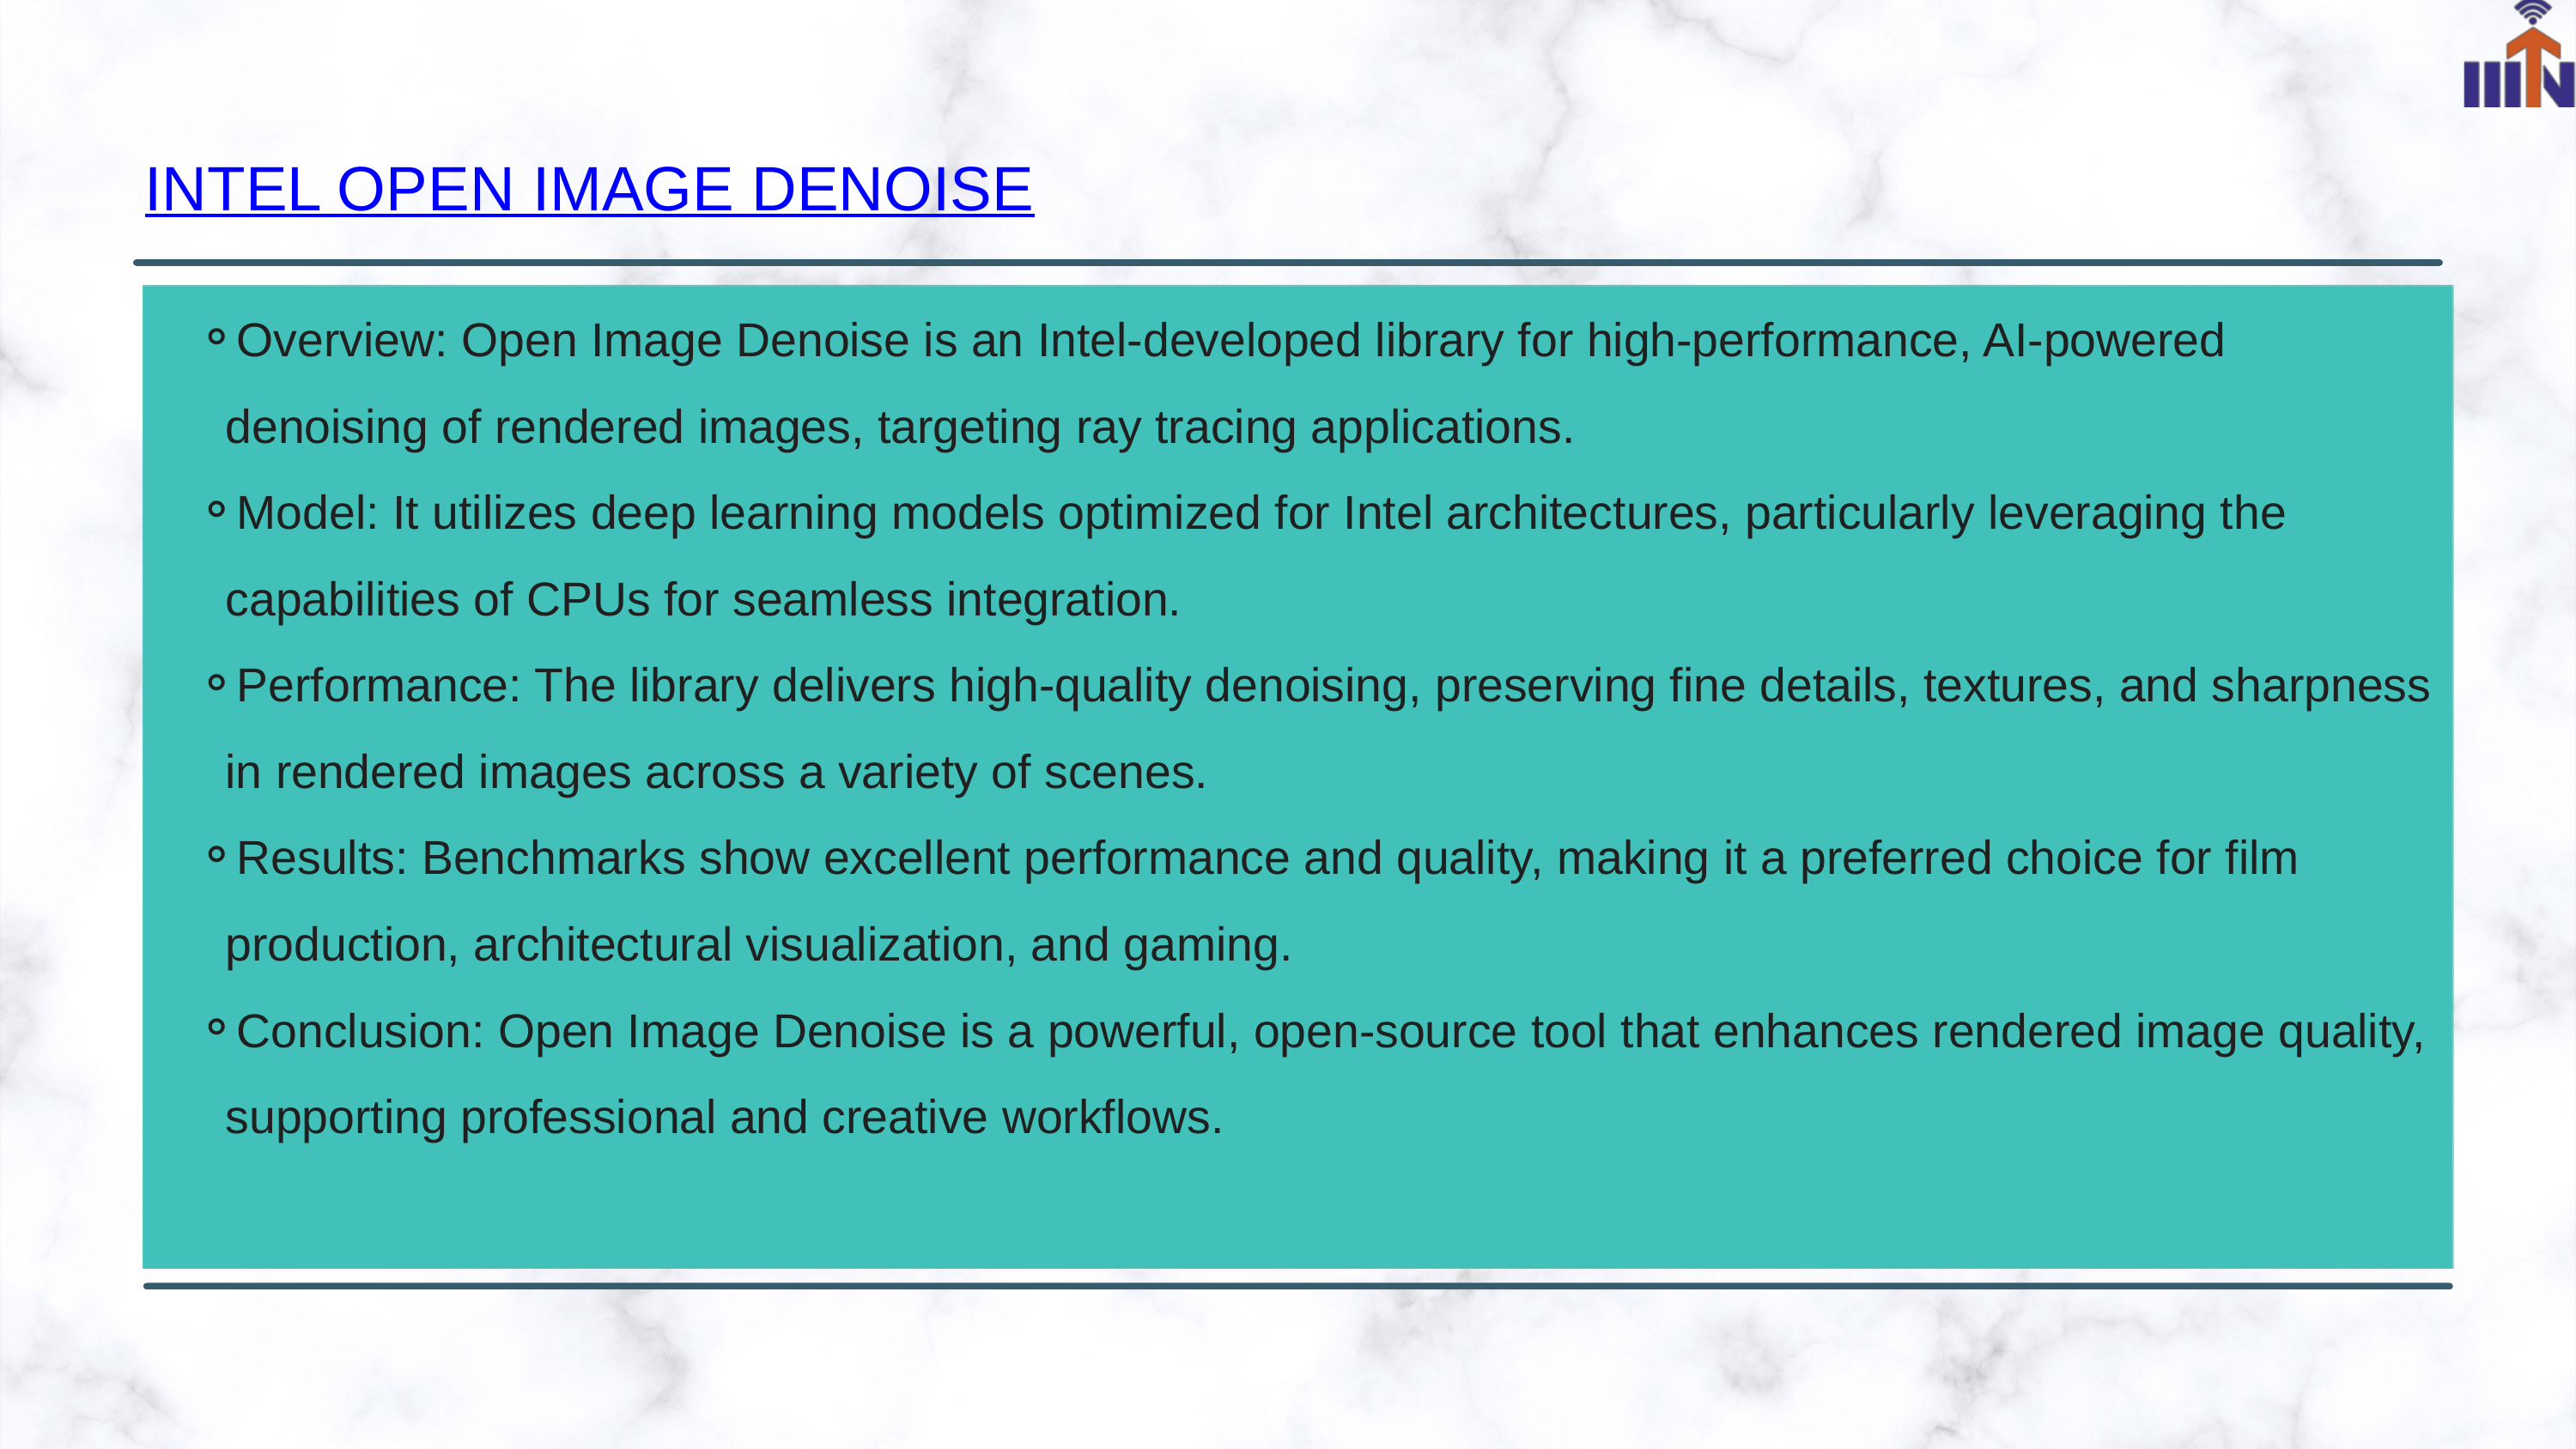

INTEL OPEN IMAGE DENOISE

Overview: Open Image Denoise is an Intel-developed library for high-performance, AI-powered denoising of rendered images, targeting ray tracing applications.
Model: It utilizes deep learning models optimized for Intel architectures, particularly leveraging the capabilities of CPUs for seamless integration.
Performance: The library delivers high-quality denoising, preserving fine details, textures, and sharpness in rendered images across a variety of scenes.
Results: Benchmarks show excellent performance and quality, making it a preferred choice for film production, architectural visualization, and gaming.
Conclusion: Open Image Denoise is a powerful, open-source tool that enhances rendered image quality, supporting professional and creative workflows.